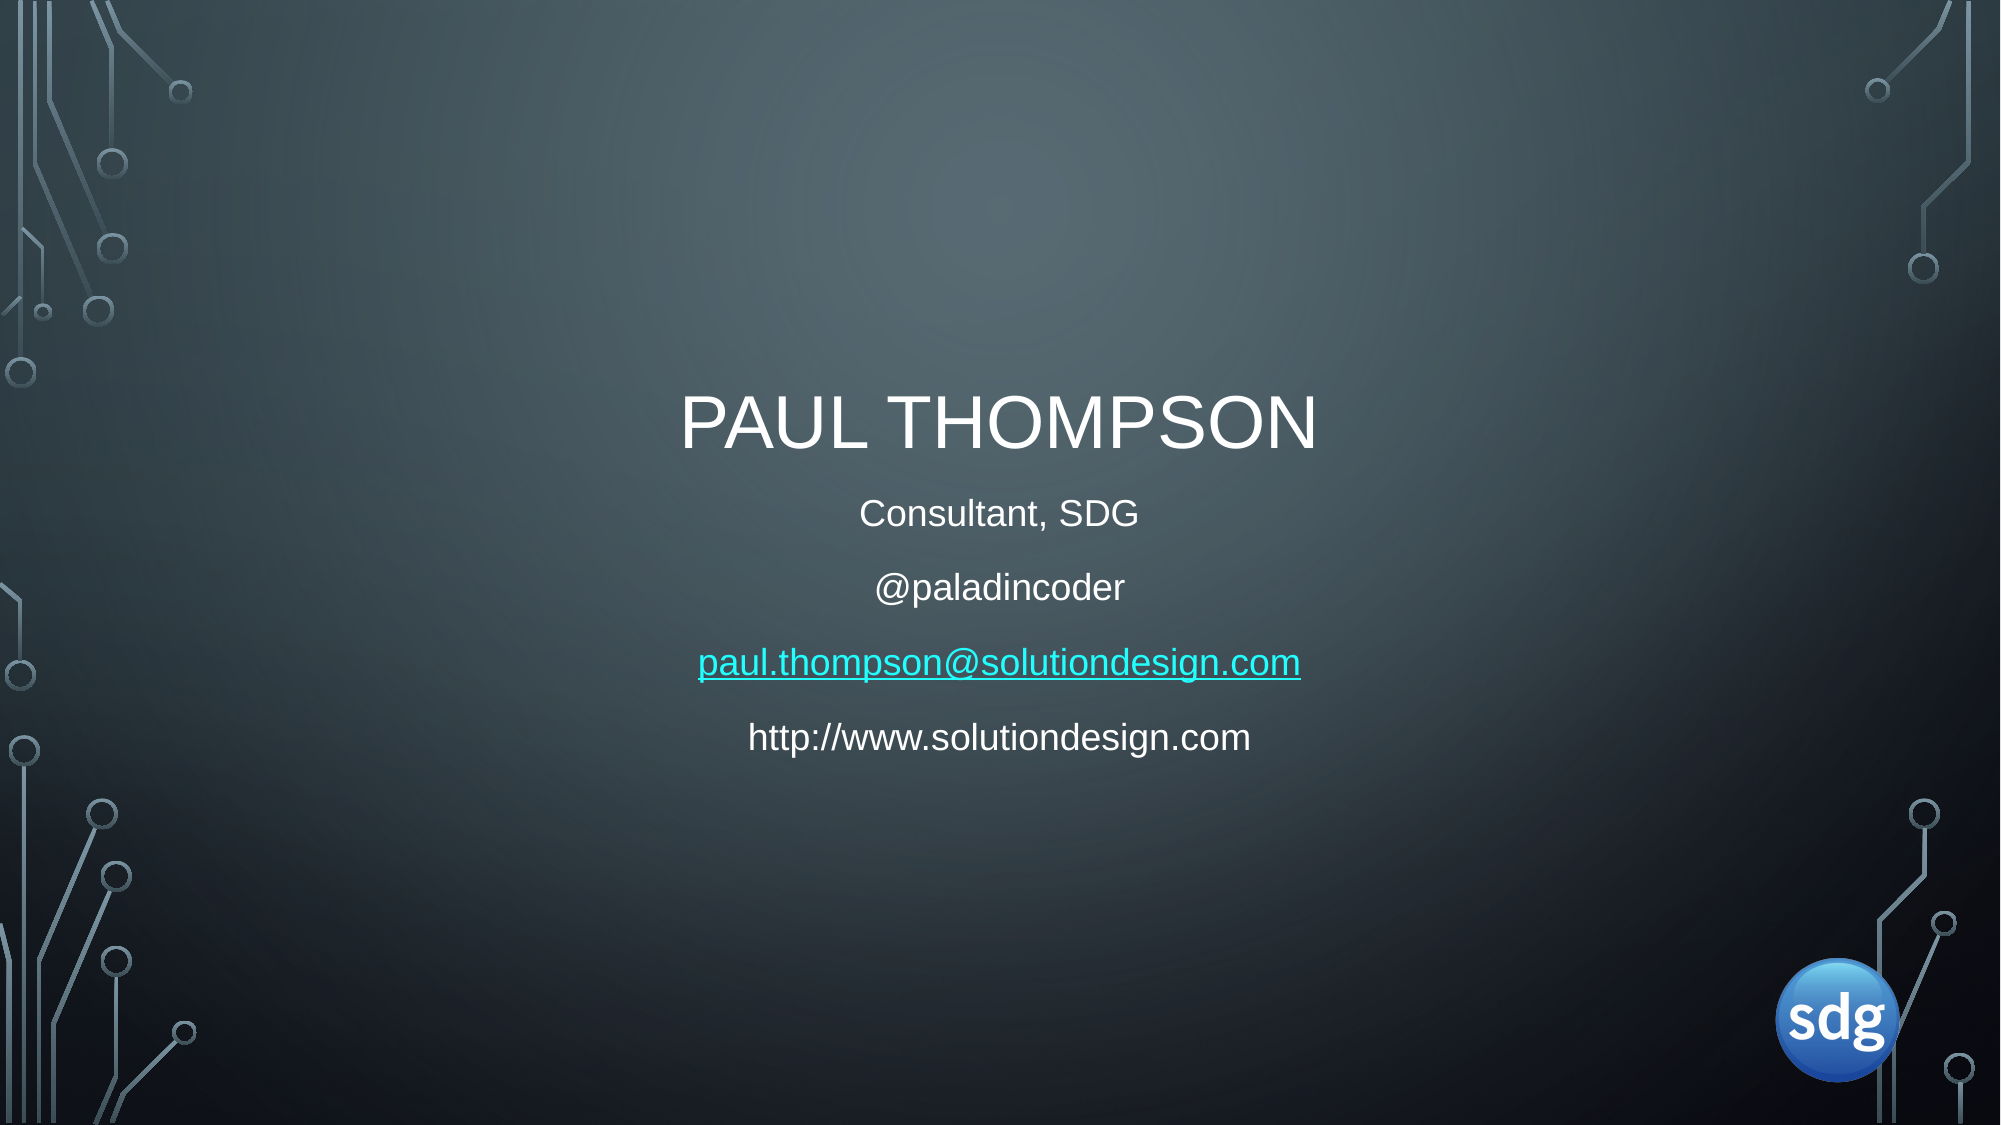

# Paul Thompson
Consultant, SDG
@paladincoder
paul.thompson@solutiondesign.com
http://www.solutiondesign.com